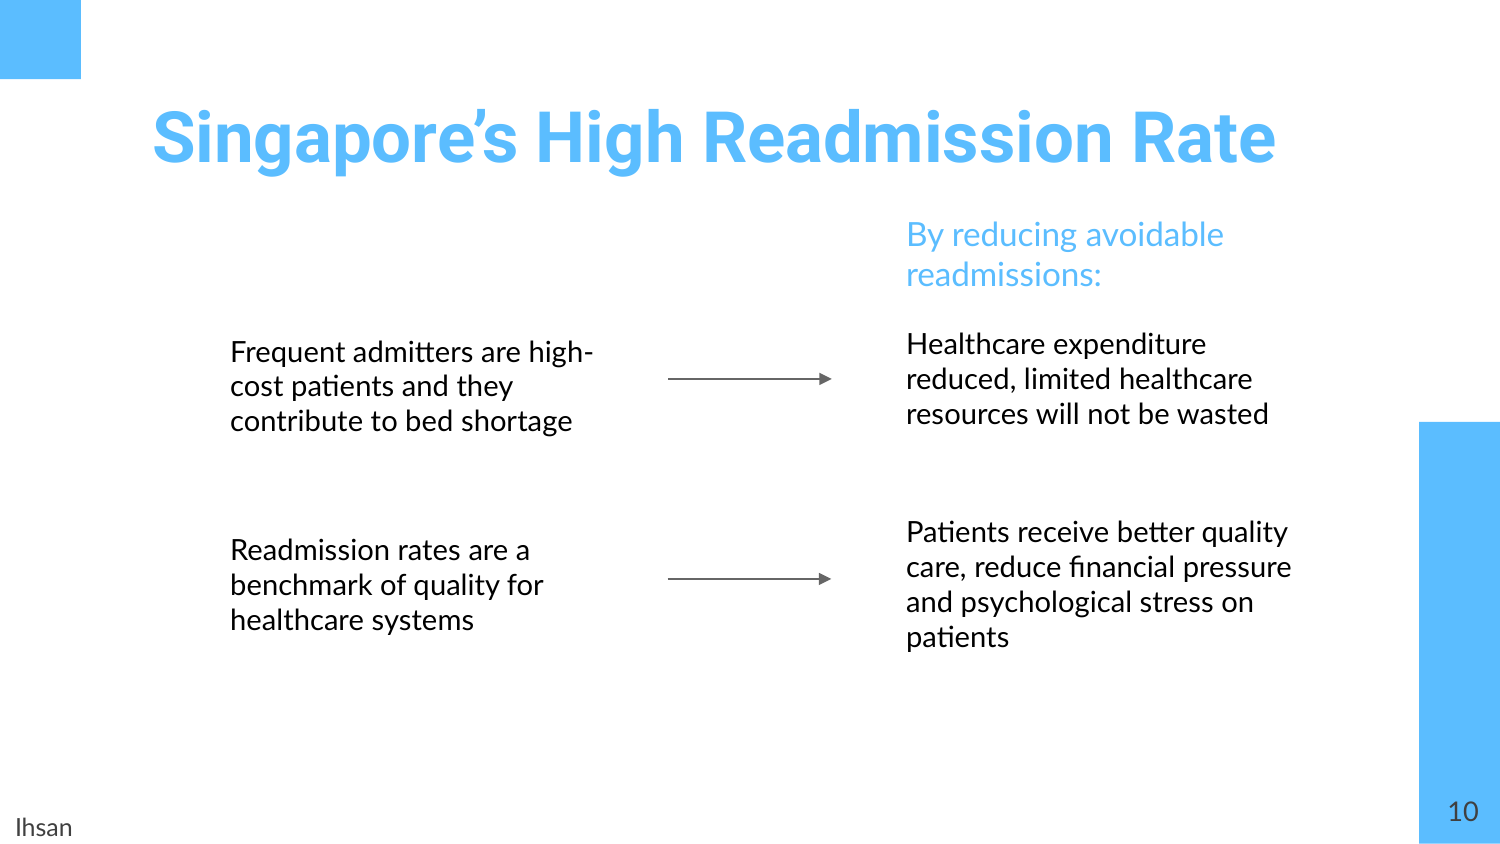

# Singapore’s High Readmission Rate
By reducing avoidable readmissions:
Healthcare expenditure reduced, limited healthcare resources will not be wasted
Frequent admitters are high-cost patients and they contribute to bed shortage
Patients receive better quality care, reduce financial pressure and psychological stress on patients
Readmission rates are a benchmark of quality for healthcare systems
10
Ihsan